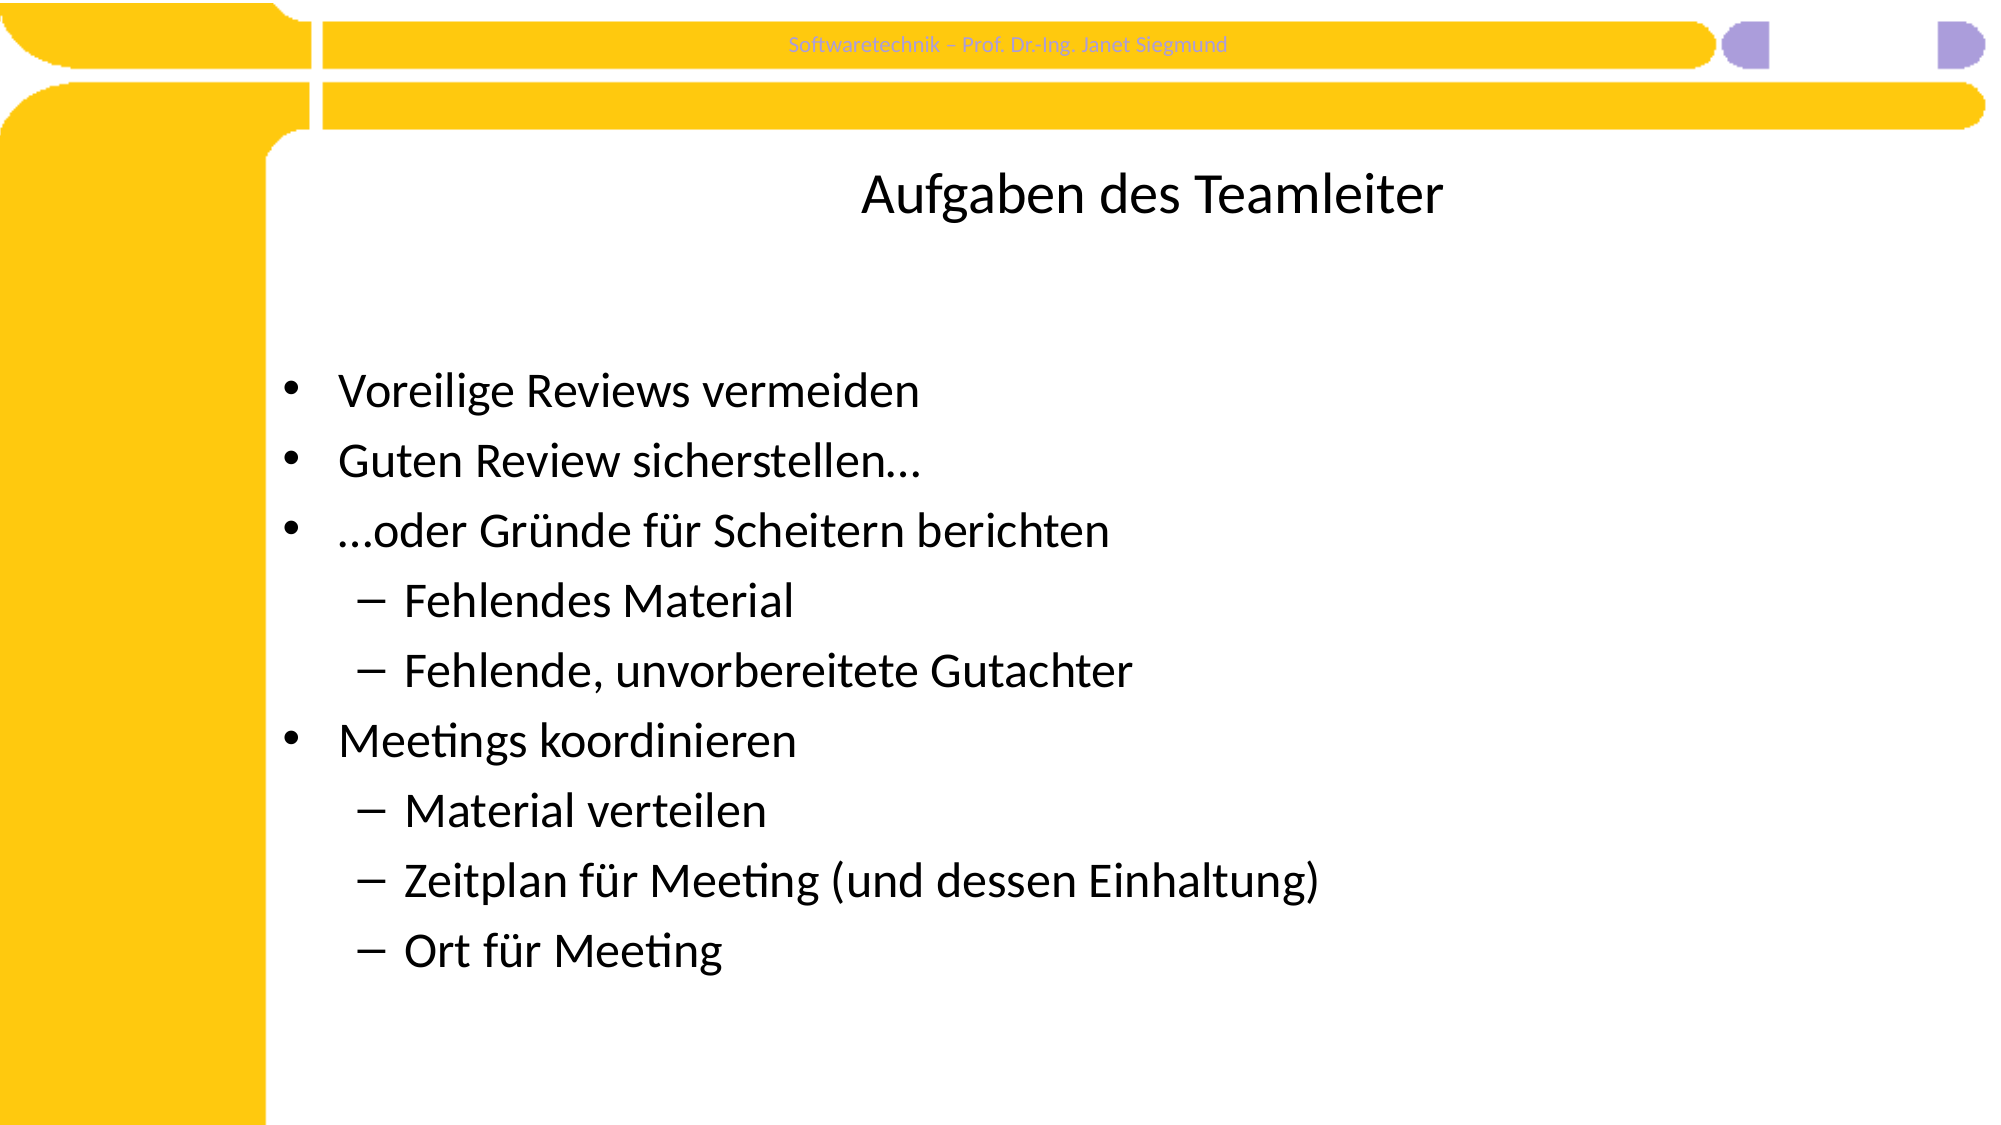

# Aufgaben des Teamleiter
Voreilige Reviews vermeiden
Guten Review sicherstellen…
…oder Gründe für Scheitern berichten
Fehlendes Material
Fehlende, unvorbereitete Gutachter
Meetings koordinieren
Material verteilen
Zeitplan für Meeting (und dessen Einhaltung)
Ort für Meeting